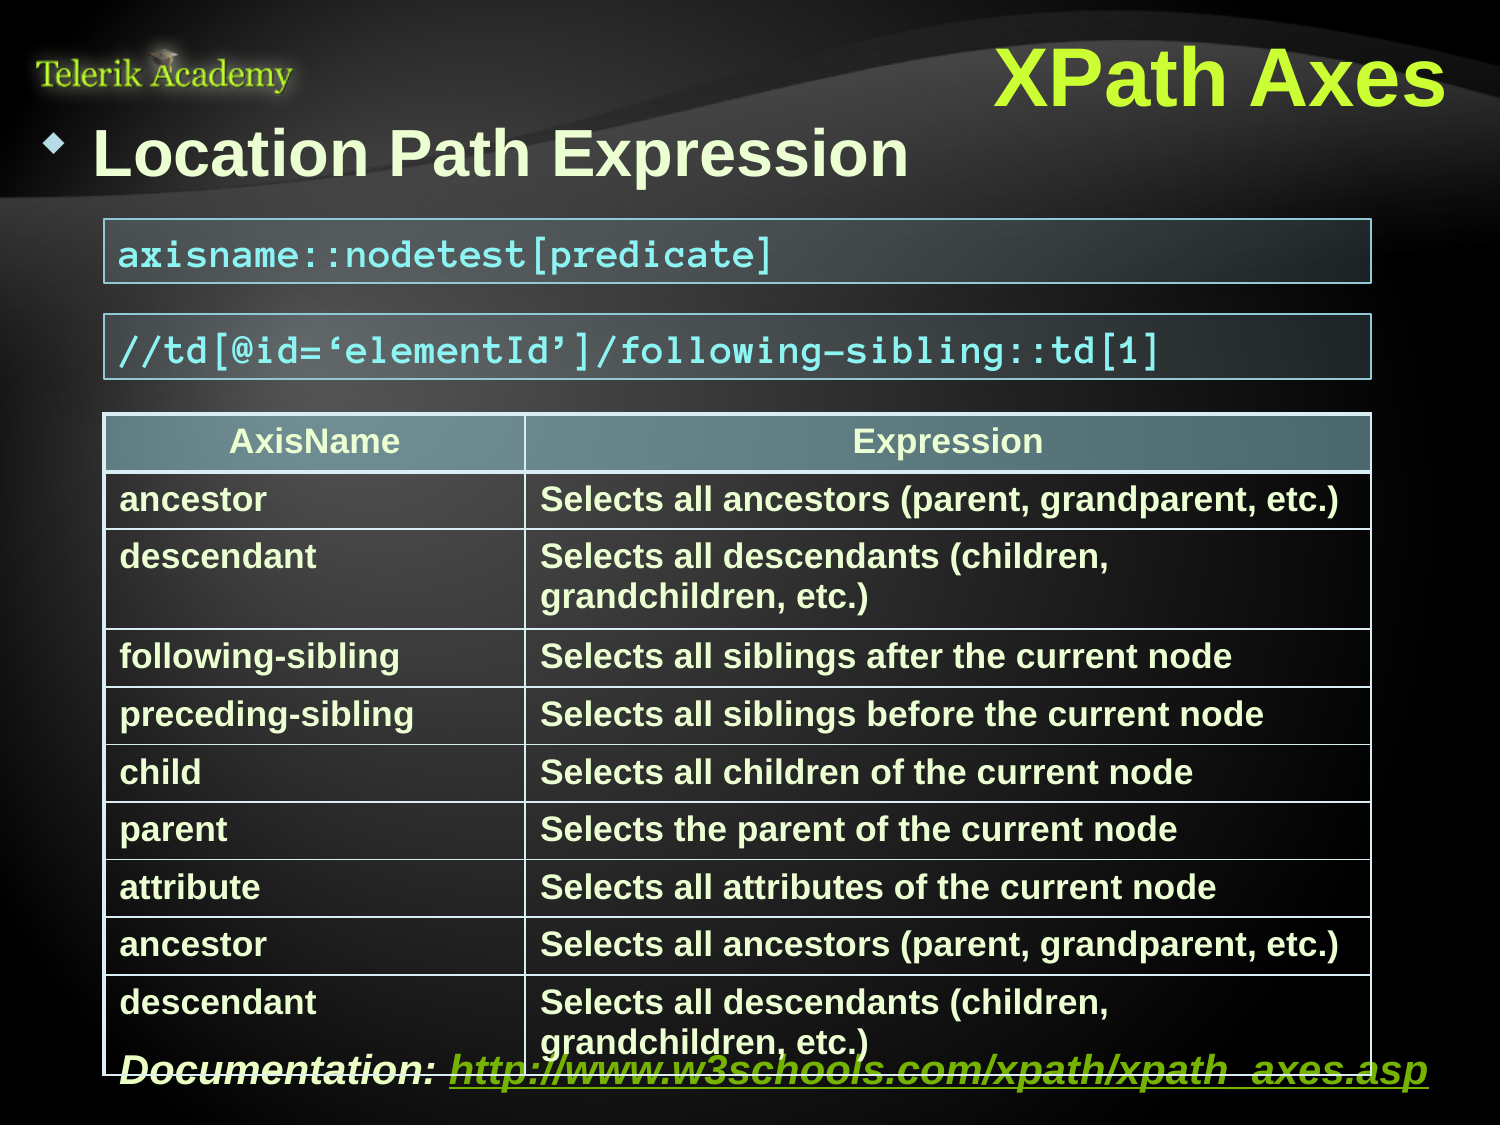

# XPath Axes
Location Path Expression
axisname::nodetest[predicate]
//td[@id=‘elementId’]/following-sibling::td[1]
| AxisName | Expression |
| --- | --- |
| ancestor | Selects all ancestors (parent, grandparent, etc.) |
| descendant | Selects all descendants (children, grandchildren, etc.) |
| following-sibling | Selects all siblings after the current node |
| preceding-sibling | Selects all siblings before the current node |
| child | Selects all children of the current node |
| parent | Selects the parent of the current node |
| attribute | Selects all attributes of the current node |
| ancestor | Selects all ancestors (parent, grandparent, etc.) |
| descendant | Selects all descendants (children, grandchildren, etc.) |
Documentation: http://www.w3schools.com/xpath/xpath_axes.asp